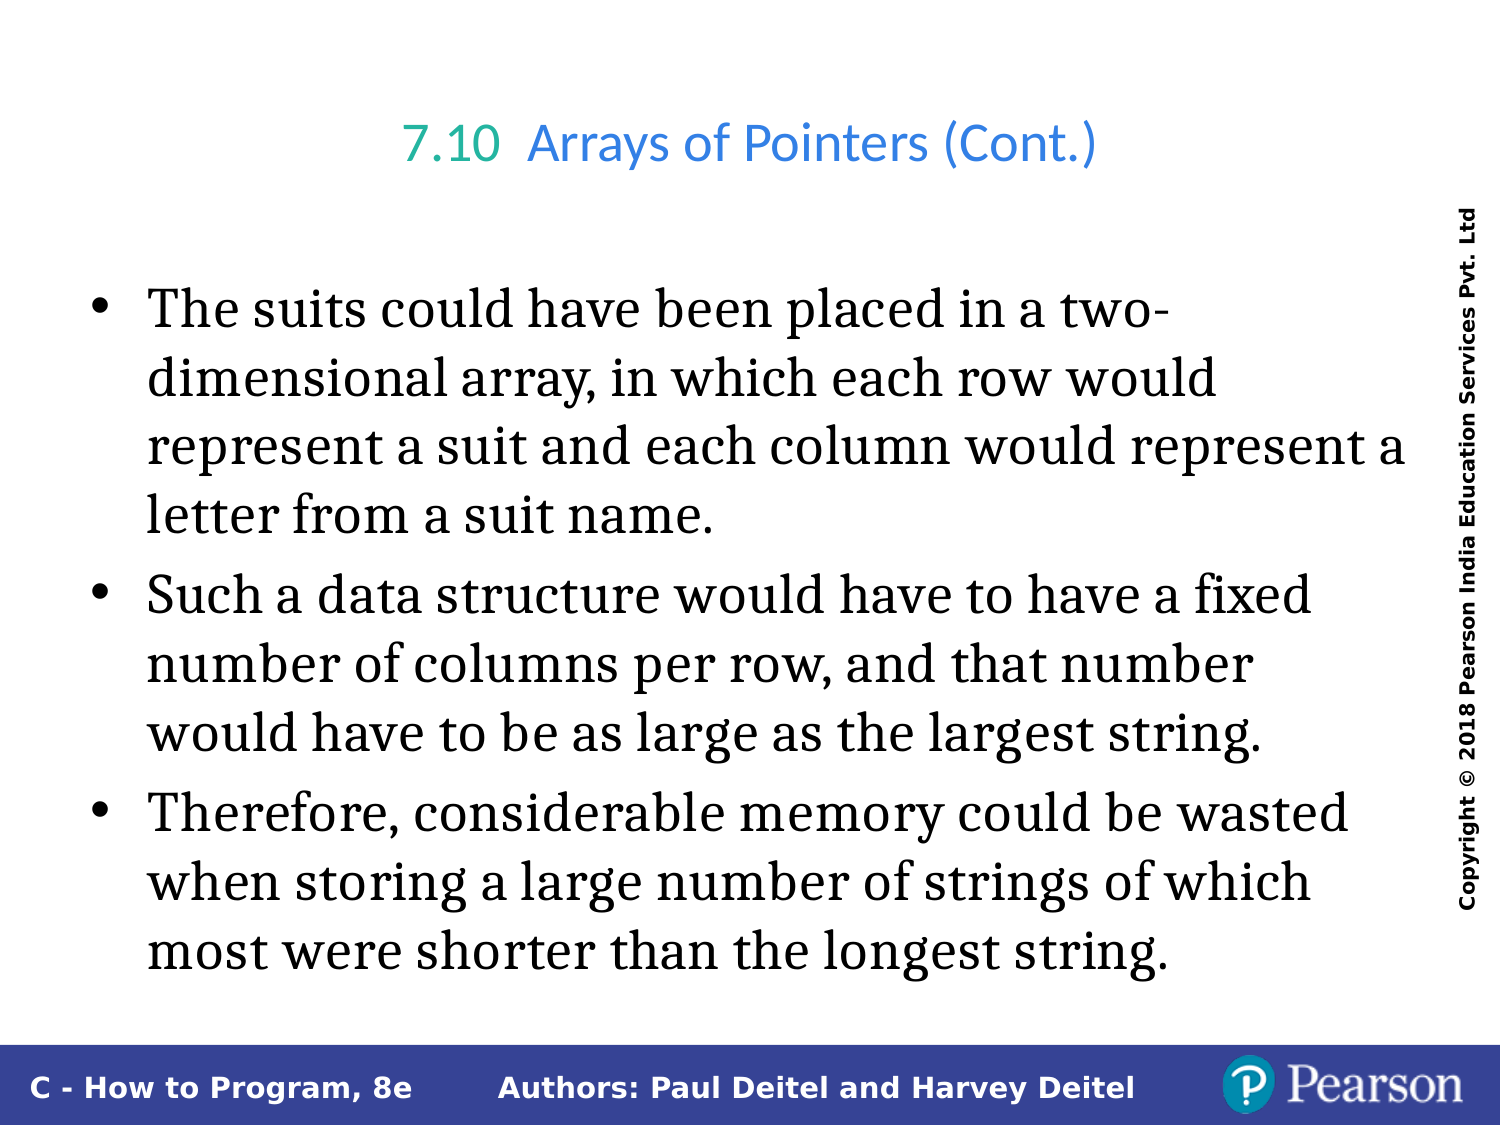

# 7.10  Arrays of Pointers (Cont.)
The suits could have been placed in a two-dimensional array, in which each row would represent a suit and each column would represent a letter from a suit name.
Such a data structure would have to have a fixed number of columns per row, and that number would have to be as large as the largest string.
Therefore, considerable memory could be wasted when storing a large number of strings of which most were shorter than the longest string.